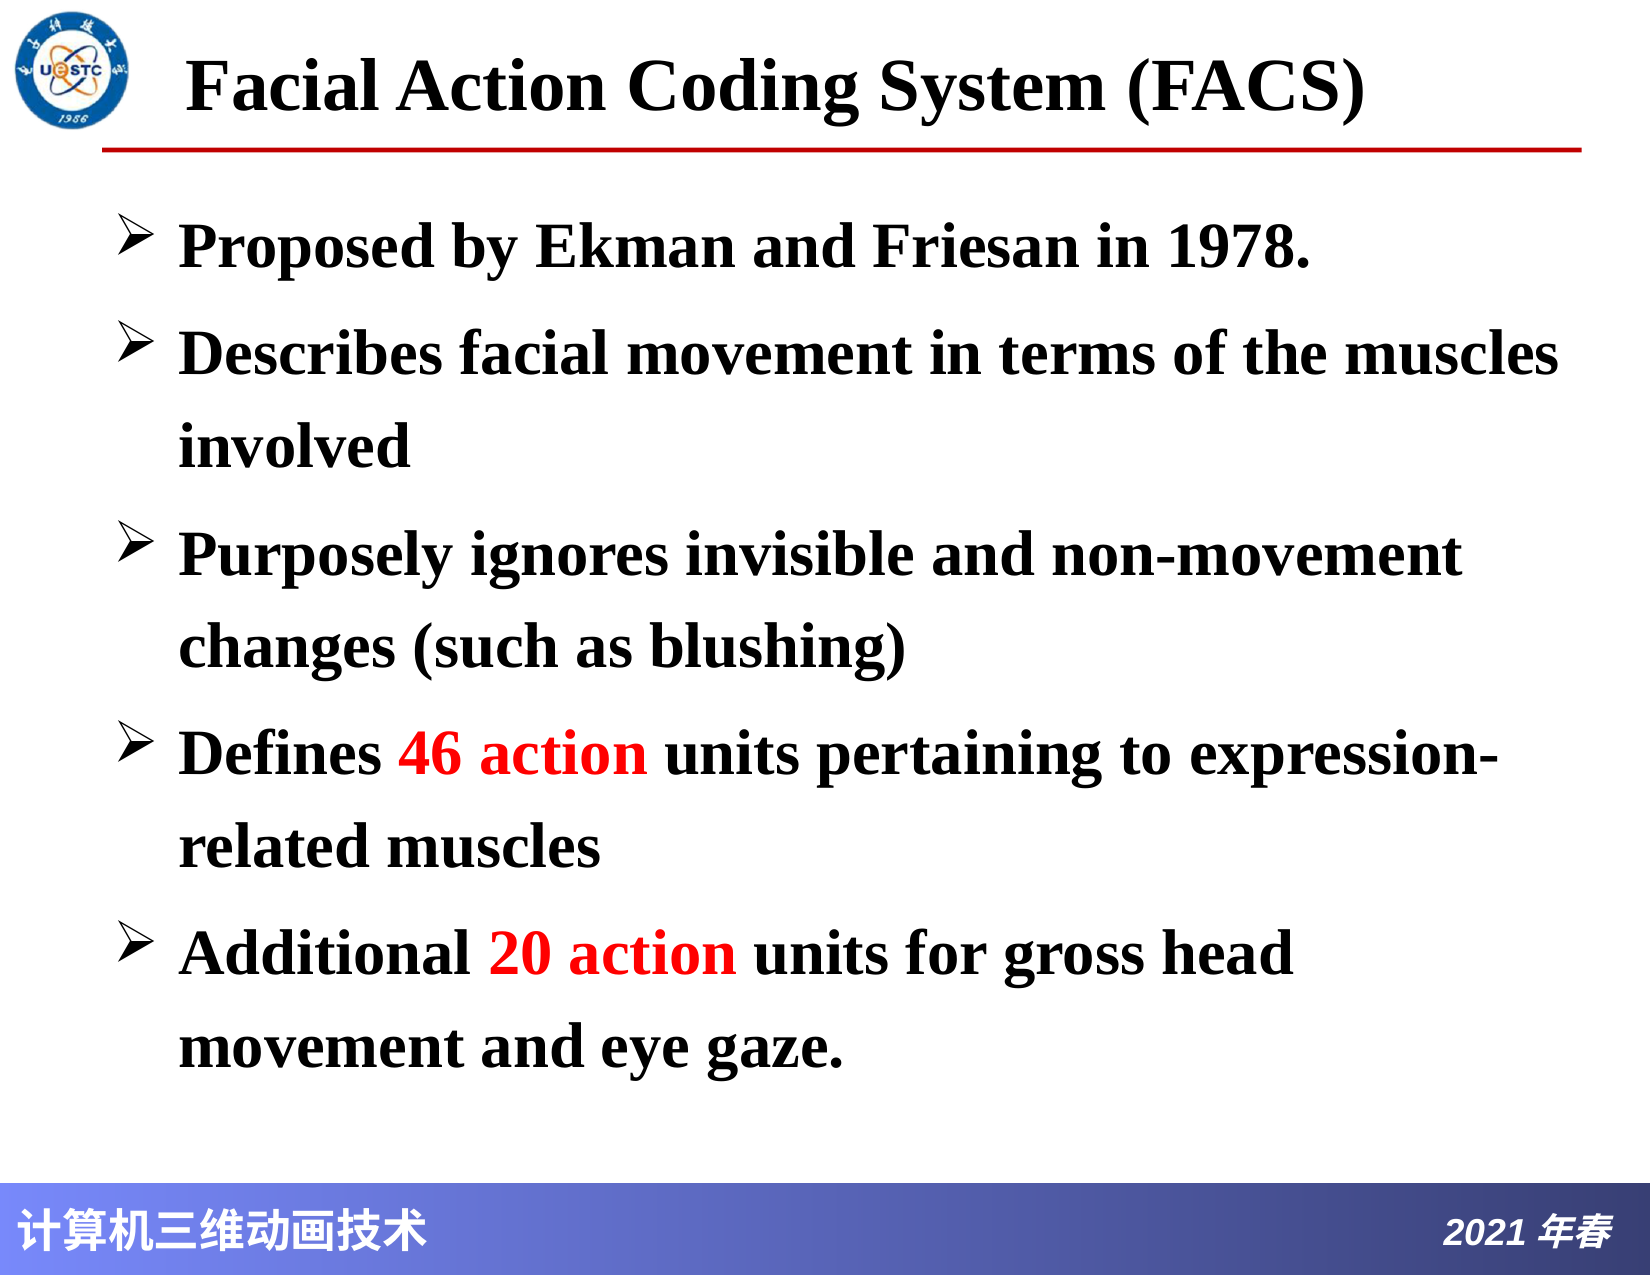

# Facial Action Coding System (FACS)
Proposed by Ekman and Friesan in 1978.
Describes facial movement in terms of the muscles involved
Purposely ignores invisible and non-movement changes (such as blushing)
Defines 46 action units pertaining to expression-related muscles
Additional 20 action units for gross head movement and eye gaze.